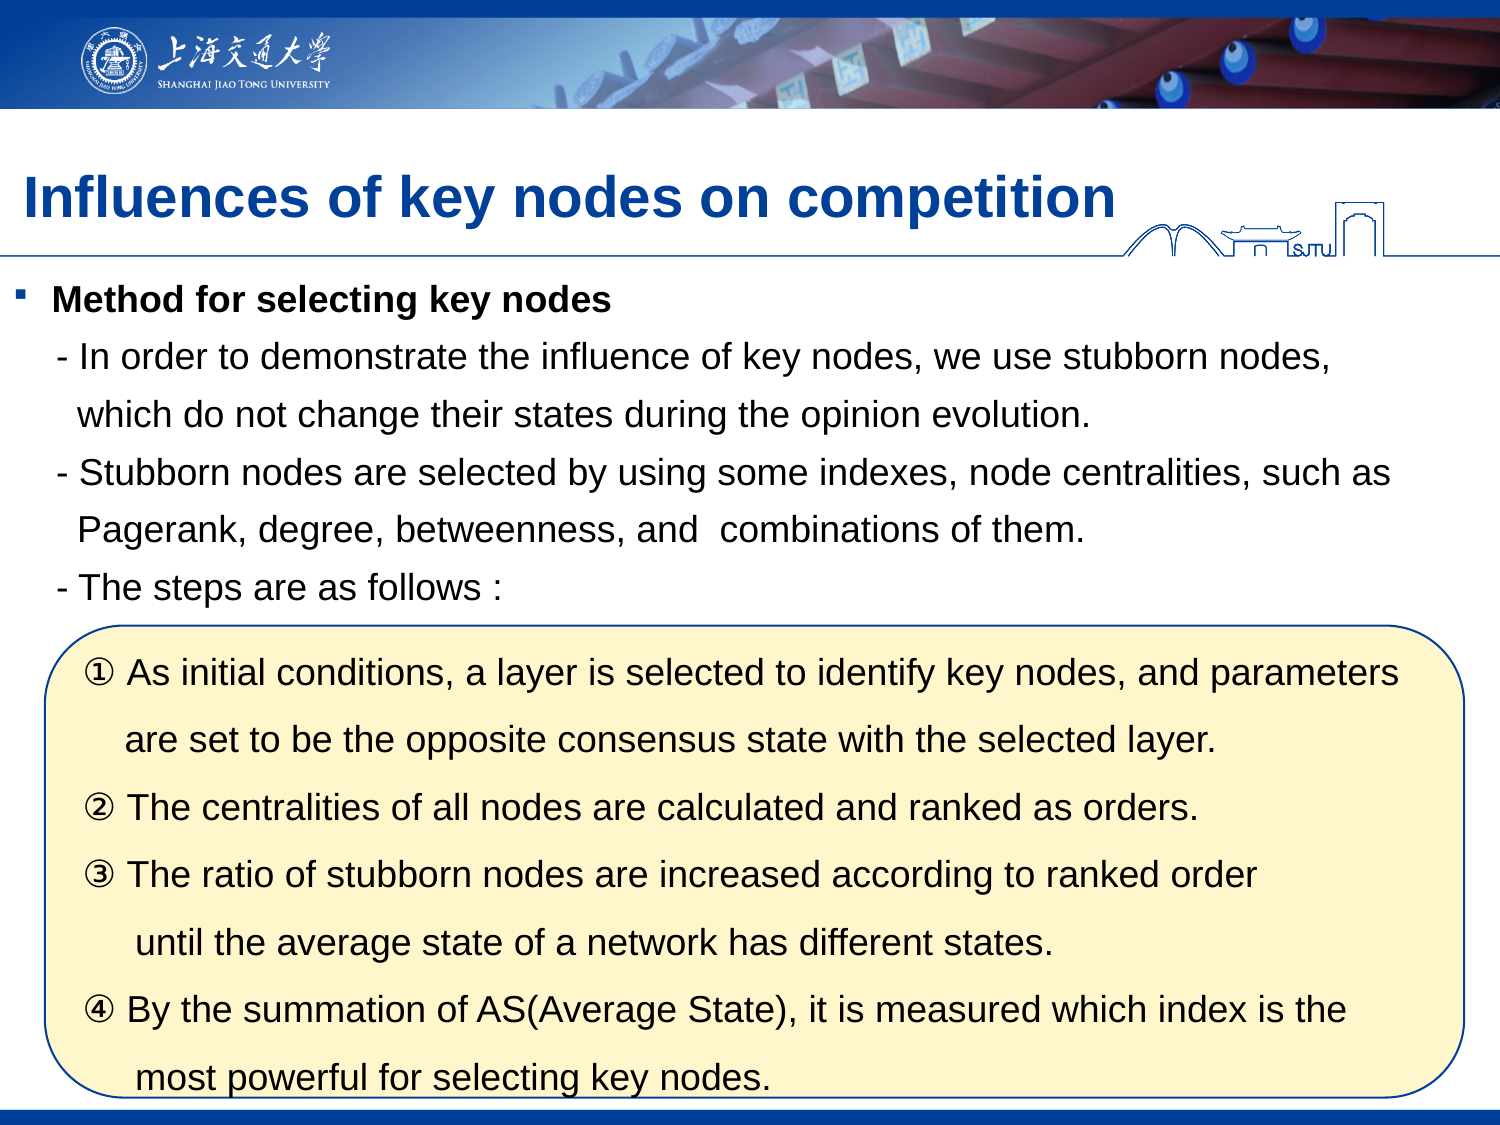

# Influences of key nodes on competition
Method for selecting key nodes
    - In order to demonstrate the influence of key nodes, we use stubborn nodes,
      which do not change their states during the opinion evolution.
    - Stubborn nodes are selected by using some indexes, node centralities, such as
      Pagerank, degree, betweenness, and  combinations of them.
    - The steps are as follows :

① As initial conditions, a layer is selected to identify key nodes, and parameters
    are set to be the opposite consensus state with the selected layer.
② The centralities of all nodes are calculated and ranked as orders.
③ The ratio of stubborn nodes are increased according to ranked order
     until the average state of a network has different states.
④ By the summation of AS(Average State), it is measured which index is the
     most powerful for selecting key nodes.